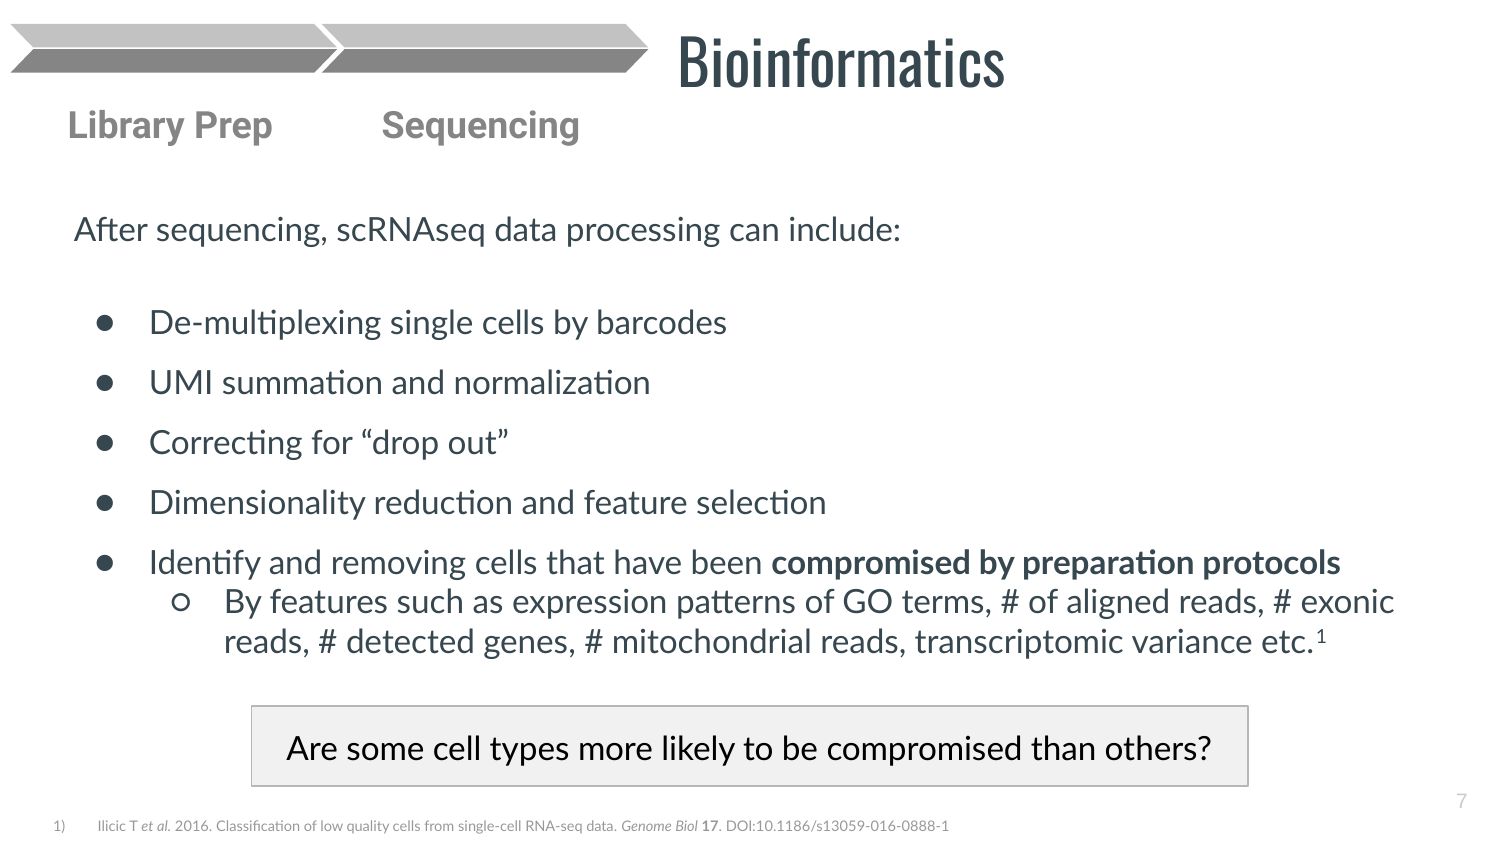

Bioinformatics

Library Prep

Sequencing
After sequencing, scRNAseq data processing can include:
De-multiplexing single cells by barcodes
UMI summation and normalization
Correcting for “drop out”
Dimensionality reduction and feature selection
Identify and removing cells that have been compromised by preparation protocols
By features such as expression patterns of GO terms, # of aligned reads, # exonic reads, # detected genes, # mitochondrial reads, transcriptomic variance etc.1
Are some cell types more likely to be compromised than others?
Ilicic T et al. 2016. Classification of low quality cells from single-cell RNA-seq data. Genome Biol 17. DOI:10.1186/s13059-016-0888-1
7